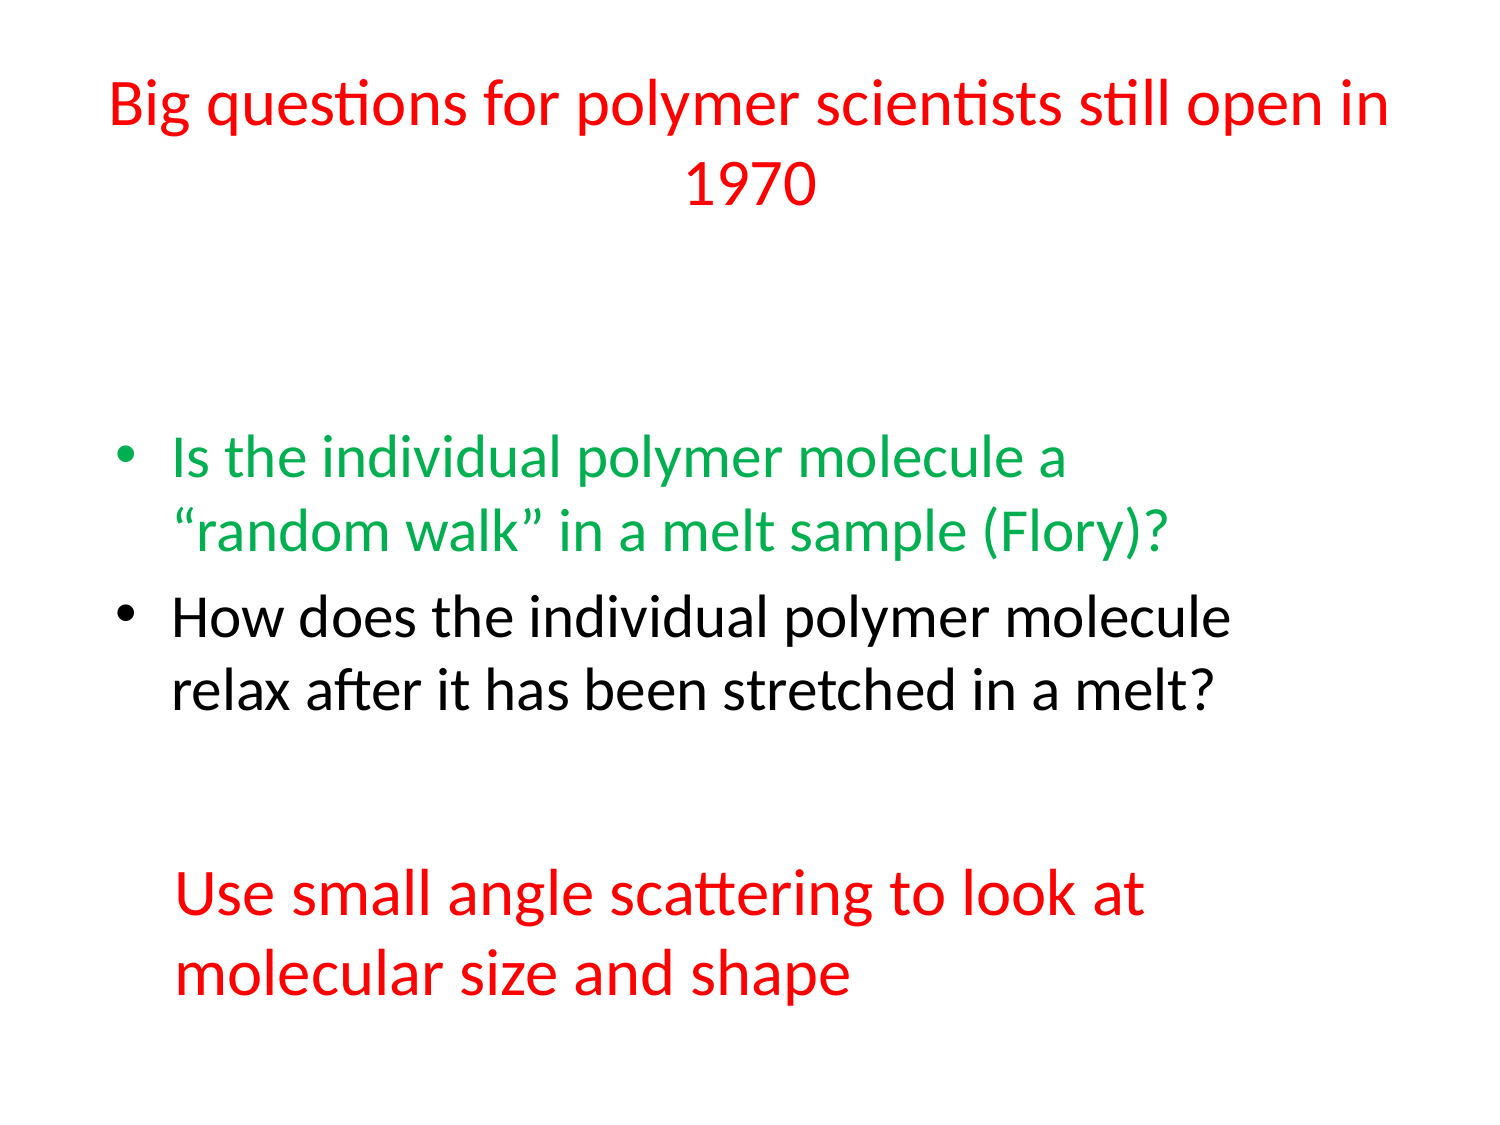

# Big questions for polymer scientists still open in 1970
Is the individual polymer molecule a “random walk” in a melt sample (Flory)?
How does the individual polymer molecule relax after it has been stretched in a melt?
Use small angle scattering to look at molecular size and shape